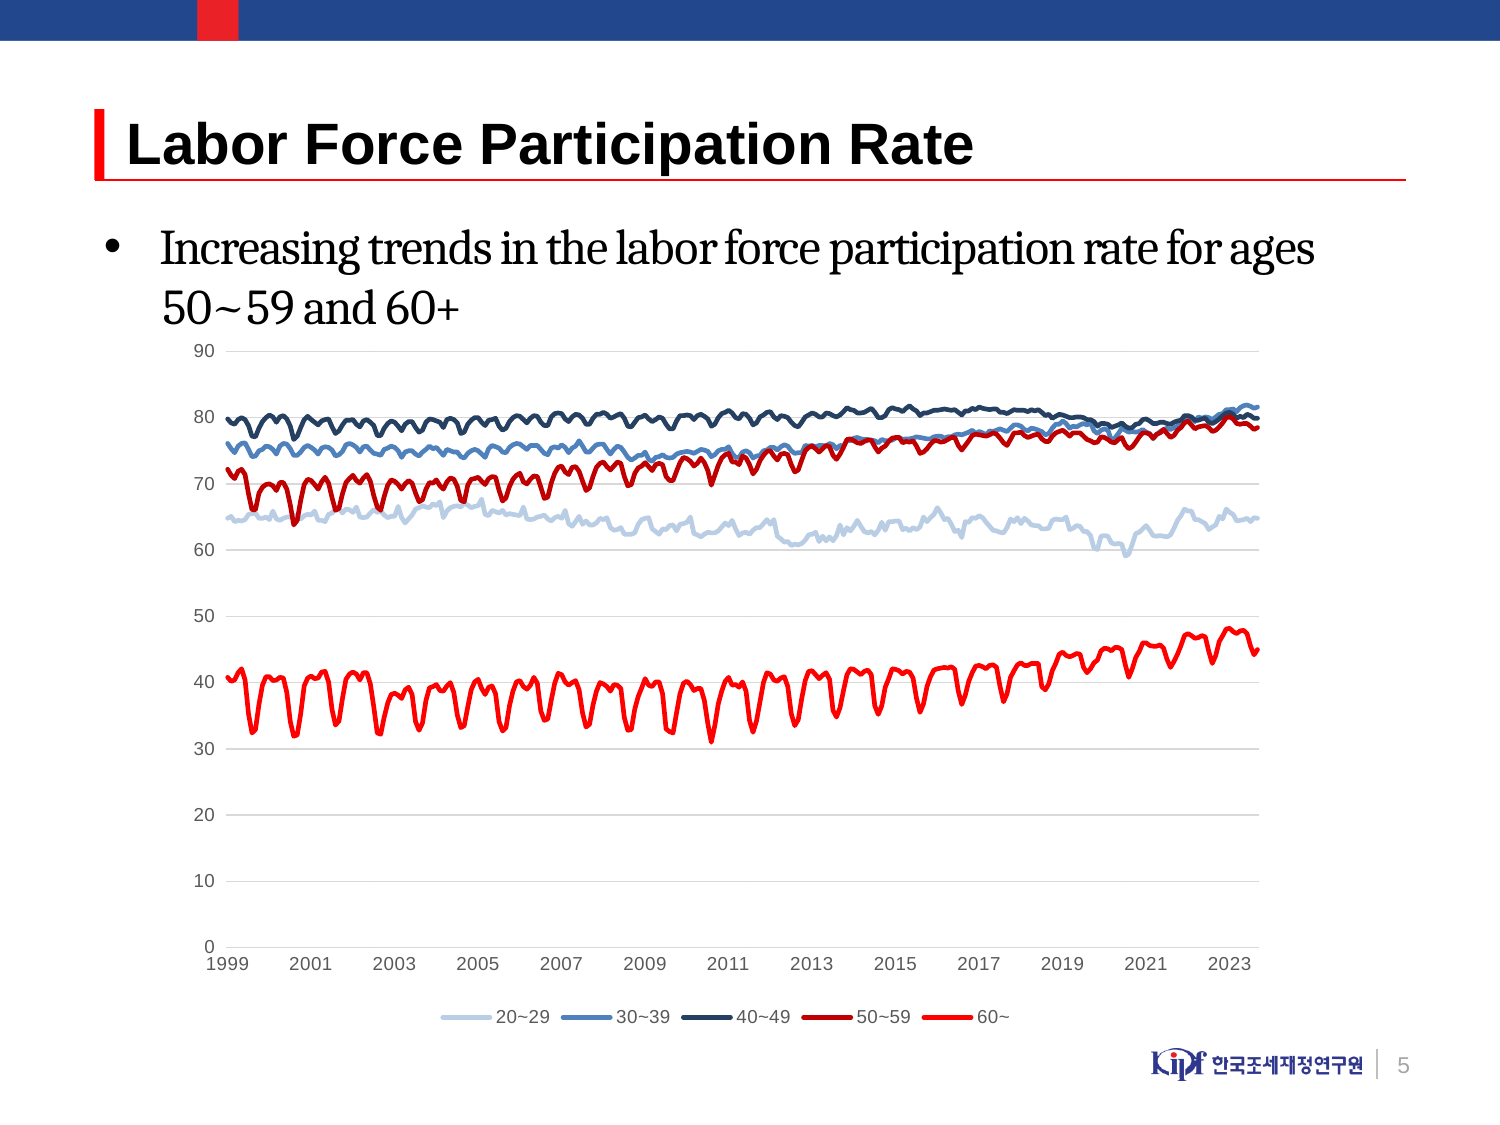

# Labor Force Participation Rate
Increasing trends in the labor force participation rate for ages 50~59 and 60+

### Chart

| Category |  |  |  |  |  |
|---|---|---|---|---|---|
| 36312 | 64.8 | 76.1 | 79.8 | 72.2 | 40.8 |
| 36342 | 65.1 | 75.3 | 79.2 | 71.3 | 40.2 |
| 36373 | 64.3 | 74.7 | 79.0 | 70.8 | 40.4 |
| 36404 | 64.5 | 75.7 | 79.7 | 71.9 | 41.5 |
| 36434 | 64.4 | 76.1 | 80.0 | 72.2 | 42.1 |
| 36465 | 64.6 | 76.2 | 79.7 | 71.4 | 40.4 |
| 36495 | 65.4 | 75.2 | 78.8 | 68.5 | 35.3 |
| 36526 | 65.5 | 74.1 | 77.2 | 66.1 | 32.4 |
| 36557 | 65.6 | 74.2 | 77.1 | 66.1 | 32.9 |
| 36586 | 64.8 | 75.0 | 78.4 | 68.6 | 36.7 |
| 36617 | 64.8 | 75.2 | 79.4 | 69.5 | 39.6 |
| 36647 | 65.0 | 75.7 | 80.0 | 69.9 | 40.9 |
| 36678 | 64.6 | 75.6 | 80.4 | 70.0 | 40.9 |
| 36708 | 65.9 | 75.2 | 80.1 | 69.7 | 40.3 |
| 36739 | 64.7 | 74.5 | 79.3 | 69.0 | 40.4 |
| 36770 | 64.5 | 75.7 | 80.1 | 70.2 | 40.8 |
| 36800 | 64.8 | 76.1 | 80.3 | 70.2 | 40.7 |
| 36831 | 65.0 | 76.0 | 79.8 | 69.2 | 38.5 |
| 36861 | 65.0 | 75.3 | 78.7 | 66.8 | 34.1 |
| 36892 | 65.3 | 74.3 | 76.7 | 63.8 | 31.9 |
| 36923 | 65.0 | 74.3 | 77.2 | 64.5 | 32.1 |
| 36951 | 64.7 | 74.8 | 78.5 | 67.5 | 35.3 |
| 36982 | 65.2 | 75.5 | 79.7 | 69.9 | 39.5 |
| 37012 | 65.4 | 75.8 | 80.2 | 70.7 | 40.7 |
| 37043 | 65.3 | 75.5 | 79.7 | 70.5 | 41.0 |
| 37073 | 65.9 | 75.1 | 79.3 | 69.9 | 40.6 |
| 37104 | 64.5 | 74.5 | 78.9 | 69.2 | 40.7 |
| 37135 | 64.5 | 75.4 | 79.5 | 70.3 | 41.6 |
| 37165 | 64.3 | 75.6 | 79.7 | 71.0 | 41.7 |
| 37196 | 65.4 | 75.5 | 79.8 | 70.1 | 40.1 |
| 37226 | 65.6 | 75.1 | 78.6 | 67.9 | 35.9 |
| 37257 | 66.2 | 74.2 | 77.6 | 66.0 | 33.6 |
| 37288 | 66.2 | 74.4 | 78.0 | 66.3 | 34.2 |
| 37316 | 65.6 | 74.9 | 78.9 | 68.5 | 37.6 |
| 37347 | 66.2 | 75.9 | 79.6 | 70.2 | 40.5 |
| 37377 | 66.1 | 76.1 | 79.6 | 70.8 | 41.3 |
| 37408 | 65.7 | 75.9 | 79.7 | 71.3 | 41.6 |
| 37438 | 66.5 | 75.5 | 79.0 | 70.5 | 41.3 |
| 37469 | 65.0 | 74.8 | 78.6 | 70.1 | 40.4 |
| 37500 | 64.9 | 75.6 | 79.5 | 70.9 | 41.5 |
| 37530 | 65.0 | 75.7 | 79.7 | 71.4 | 41.5 |
| 37561 | 65.6 | 75.1 | 79.3 | 70.4 | 39.8 |
| 37591 | 66.1 | 74.6 | 78.8 | 68.2 | 36.3 |
| 37622 | 65.7 | 74.5 | 77.3 | 66.5 | 32.4 |
| 37653 | 65.9 | 74.3 | 77.3 | 66.0 | 32.2 |
| 37681 | 65.3 | 75.2 | 78.4 | 68.1 | 34.8 |
| 37712 | 64.9 | 75.4 | 79.1 | 69.8 | 36.9 |
| 37742 | 65.1 | 75.7 | 79.5 | 70.6 | 38.2 |
| 37773 | 65.1 | 75.5 | 79.3 | 70.4 | 38.4 |
| 37803 | 66.6 | 75.0 | 78.7 | 69.9 | 38.1 |
| 37834 | 64.9 | 74.0 | 78.0 | 69.2 | 37.6 |
| 37865 | 64.1 | 74.8 | 79.0 | 70.0 | 38.9 |
| 37895 | 64.7 | 75.0 | 79.4 | 70.5 | 39.3 |
| 37926 | 65.3 | 75.0 | 79.4 | 70.1 | 38.2 |
| 37956 | 66.2 | 74.5 | 78.5 | 68.6 | 34.1 |
| 37987 | 66.4 | 74.2 | 77.8 | 67.3 | 32.8 |
| 38018 | 66.7 | 74.8 | 78.1 | 67.6 | 33.9 |
| 38047 | 66.5 | 75.2 | 79.3 | 69.2 | 37.3 |
| 38078 | 66.4 | 75.7 | 79.8 | 70.2 | 39.2 |
| 38108 | 67.0 | 75.3 | 79.7 | 70.1 | 39.4 |
| 38139 | 66.7 | 75.5 | 79.5 | 70.6 | 39.7 |
| 38169 | 67.3 | 74.9 | 79.3 | 69.7 | 38.8 |
| 38200 | 64.9 | 74.3 | 78.5 | 69.2 | 38.7 |
| 38231 | 65.9 | 75.2 | 79.7 | 70.3 | 39.5 |
| 38261 | 66.4 | 75.0 | 79.9 | 70.9 | 40.0 |
| 38292 | 66.6 | 74.8 | 79.7 | 70.7 | 38.5 |
| 38322 | 66.7 | 74.8 | 79.2 | 69.6 | 35.1 |
| 38353 | 66.5 | 74.1 | 77.6 | 67.5 | 33.2 |
| 38384 | 67.1 | 73.9 | 77.8 | 67.3 | 33.5 |
| 38412 | 66.8 | 74.6 | 79.0 | 69.8 | 36.3 |
| 38443 | 66.4 | 75.0 | 79.6 | 70.7 | 38.9 |
| 38473 | 66.6 | 75.2 | 80.0 | 70.8 | 40.1 |
| 38504 | 66.7 | 75.0 | 80.0 | 71.0 | 40.5 |
| 38534 | 67.7 | 74.5 | 79.3 | 70.4 | 39.1 |
| 38565 | 65.4 | 74.0 | 78.8 | 69.9 | 38.2 |
| 38596 | 65.2 | 75.3 | 79.6 | 70.8 | 39.3 |
| 38626 | 66.0 | 75.8 | 79.7 | 71.1 | 39.5 |
| 38657 | 65.8 | 75.6 | 79.9 | 71.0 | 38.3 |
| 38687 | 65.6 | 75.4 | 78.7 | 69.0 | 34.1 |
| 38718 | 66.0 | 74.8 | 78.1 | 67.4 | 32.7 |
| 38749 | 65.3 | 74.7 | 78.4 | 67.9 | 33.2 |
| 38777 | 65.5 | 75.5 | 79.4 | 69.6 | 36.5 |
| 38808 | 65.4 | 75.9 | 80.0 | 70.7 | 38.7 |
| 38838 | 65.3 | 76.1 | 80.3 | 71.3 | 40.1 |
| 38869 | 65.2 | 76.0 | 80.2 | 71.6 | 40.3 |
| 38899 | 66.5 | 75.6 | 79.7 | 70.3 | 39.4 |
| 38930 | 64.7 | 75.2 | 79.2 | 70.0 | 39.0 |
| 38961 | 64.6 | 75.8 | 79.9 | 70.7 | 39.6 |
| 38991 | 64.7 | 75.8 | 80.3 | 71.2 | 40.8 |
| 39022 | 65.0 | 75.8 | 80.2 | 71.1 | 39.9 |
| 39052 | 65.1 | 75.2 | 79.3 | 69.5 | 35.7 |
| 39083 | 65.3 | 74.6 | 78.8 | 67.8 | 34.3 |
| 39114 | 64.7 | 74.4 | 78.8 | 68.0 | 34.5 |
| 39142 | 64.4 | 75.4 | 80.1 | 70.1 | 37.3 |
| 39173 | 64.9 | 75.6 | 80.6 | 71.6 | 39.9 |
| 39203 | 65.1 | 75.4 | 80.7 | 72.5 | 41.4 |
| 39234 | 64.8 | 75.9 | 80.6 | 72.7 | 41.2 |
| 39264 | 66.0 | 75.5 | 79.8 | 71.8 | 40.1 |
| 39295 | 64.0 | 74.7 | 79.4 | 71.4 | 39.6 |
| 39326 | 63.6 | 75.4 | 80.1 | 72.5 | 40.0 |
| 39356 | 64.3 | 75.7 | 80.5 | 72.6 | 40.3 |
| 39387 | 65.1 | 76.5 | 80.4 | 71.9 | 38.9 |
| 39417 | 63.9 | 75.7 | 79.9 | 70.4 | 35.4 |
| 39448 | 64.4 | 74.8 | 79.0 | 69.0 | 33.3 |
| 39479 | 63.8 | 74.8 | 79.0 | 69.4 | 33.7 |
| 39508 | 63.8 | 75.4 | 79.9 | 71.1 | 36.6 |
| 39539 | 64.1 | 75.9 | 80.5 | 72.5 | 38.7 |
| 39569 | 64.8 | 76.0 | 80.5 | 73.1 | 40.0 |
| 39600 | 64.6 | 76.0 | 80.8 | 73.3 | 39.8 |
| 39630 | 64.9 | 75.2 | 80.5 | 72.6 | 39.4 |
| 39661 | 63.4 | 74.5 | 79.9 | 72.1 | 38.7 |
| 39692 | 63.0 | 75.2 | 80.1 | 72.7 | 39.7 |
| 39722 | 63.1 | 75.7 | 80.4 | 73.3 | 39.6 |
| 39753 | 63.4 | 75.5 | 80.6 | 73.1 | 39.1 |
| 39783 | 62.4 | 74.8 | 79.9 | 71.1 | 34.7 |
| 39814 | 62.4 | 74.0 | 78.7 | 69.7 | 32.8 |
| 39845 | 62.4 | 73.6 | 78.6 | 69.9 | 32.9 |
| 39873 | 62.6 | 73.9 | 79.3 | 71.6 | 36.0 |
| 39904 | 63.9 | 74.3 | 80.0 | 72.4 | 37.9 |
| 39934 | 64.6 | 74.3 | 80.1 | 72.7 | 39.2 |
| 39965 | 64.8 | 74.8 | 80.4 | 73.2 | 40.6 |
| 39995 | 64.9 | 73.7 | 79.8 | 72.6 | 39.6 |
| 40026 | 63.2 | 73.4 | 79.4 | 72.0 | 39.4 |
| 40057 | 62.8 | 74.0 | 79.7 | 72.9 | 40.1 |
| 40087 | 62.4 | 74.1 | 80.1 | 73.1 | 40.1 |
| 40118 | 63.2 | 74.4 | 79.9 | 72.9 | 38.3 |
| 40148 | 63.1 | 74.0 | 79.0 | 71.1 | 33.0 |
| 40179 | 63.7 | 73.9 | 78.3 | 70.5 | 32.6 |
| 40210 | 63.8 | 74.0 | 78.3 | 70.5 | 32.4 |
| 40238 | 62.9 | 74.5 | 79.5 | 71.9 | 35.4 |
| 40269 | 63.9 | 74.7 | 80.3 | 73.2 | 38.3 |
| 40299 | 64.0 | 74.8 | 80.3 | 74.0 | 39.9 |
| 40330 | 64.2 | 74.9 | 80.4 | 73.8 | 40.2 |
| 40360 | 65.0 | 74.8 | 80.3 | 73.4 | 39.7 |
| 40391 | 62.5 | 74.6 | 79.7 | 72.7 | 38.8 |
| 40422 | 62.3 | 74.9 | 80.3 | 73.1 | 39.1 |
| 40452 | 62.0 | 75.2 | 80.5 | 73.9 | 39.1 |
| 40483 | 62.4 | 75.1 | 80.2 | 73.2 | 37.3 |
| 40513 | 62.7 | 74.9 | 79.8 | 72.0 | 33.8 |
| 40544 | 62.6 | 74.1 | 78.7 | 69.8 | 31.0 |
| 40575 | 62.6 | 74.4 | 79.0 | 71.3 | 33.5 |
| 40603 | 62.9 | 75.0 | 80.0 | 72.8 | 36.8 |
| 40634 | 63.5 | 75.2 | 80.6 | 73.9 | 38.7 |
| 40664 | 64.1 | 75.2 | 80.8 | 74.4 | 40.2 |
| 40695 | 63.7 | 75.6 | 81.1 | 74.6 | 40.8 |
| 40725 | 64.5 | 74.6 | 80.7 | 73.3 | 39.6 |
| 40756 | 63.2 | 74.0 | 80.0 | 73.3 | 39.7 |
| 40787 | 62.2 | 74.0 | 79.8 | 72.9 | 39.3 |
| 40817 | 62.6 | 74.8 | 80.6 | 74.2 | 40.1 |
| 40848 | 62.7 | 75.0 | 80.5 | 73.9 | 38.7 |
| 40878 | 62.4 | 74.7 | 79.9 | 72.9 | 34.3 |
| 40909 | 63.0 | 73.9 | 78.9 | 71.5 | 32.5 |
| 40940 | 63.4 | 74.2 | 79.2 | 72.2 | 34.2 |
| 40969 | 63.4 | 74.3 | 80.1 | 73.5 | 37.1 |
| 41000 | 64.0 | 75.0 | 80.4 | 74.3 | 40.0 |
| 41030 | 64.6 | 75.1 | 80.8 | 74.9 | 41.5 |
| 41061 | 63.9 | 75.5 | 80.9 | 75.0 | 41.3 |
| 41091 | 64.6 | 75.5 | 80.1 | 74.2 | 40.4 |
| 41122 | 62.1 | 75.1 | 79.7 | 73.6 | 40.2 |
| 41153 | 61.7 | 75.6 | 80.3 | 74.5 | 40.7 |
| 41183 | 61.2 | 75.9 | 80.2 | 74.6 | 40.9 |
| 41214 | 61.3 | 75.7 | 80.0 | 74.4 | 39.4 |
| 41244 | 60.7 | 75.0 | 79.3 | 72.9 | 35.3 |
| 41275 | 60.9 | 74.6 | 78.8 | 71.8 | 33.5 |
| 41306 | 60.8 | 74.7 | 78.6 | 72.1 | 34.4 |
| 41334 | 61.0 | 74.7 | 79.3 | 73.6 | 37.6 |
| 41365 | 61.5 | 75.8 | 80.1 | 75.0 | 40.3 |
| 41395 | 62.3 | 75.7 | 80.4 | 75.5 | 41.7 |
| 41426 | 62.4 | 75.8 | 80.7 | 75.7 | 41.8 |
| 41456 | 62.7 | 75.6 | 80.5 | 75.3 | 41.2 |
| 41487 | 61.3 | 75.8 | 80.1 | 74.8 | 40.6 |
| 41518 | 62.1 | 75.8 | 80.1 | 75.3 | 41.1 |
| 41548 | 61.4 | 75.7 | 80.7 | 75.8 | 41.5 |
| 41579 | 62.0 | 76.1 | 80.6 | 75.6 | 40.5 |
| 41609 | 61.4 | 75.9 | 80.3 | 74.3 | 35.8 |
| 41640 | 62.2 | 75.3 | 80.1 | 73.7 | 34.8 |
| 41671 | 63.8 | 75.8 | 80.4 | 74.5 | 36.2 |
| 41699 | 62.3 | 75.7 | 80.9 | 75.5 | 38.8 |
| 41730 | 63.4 | 76.6 | 81.5 | 76.7 | 41.2 |
| 41760 | 62.9 | 76.5 | 81.2 | 76.8 | 42.1 |
| 41791 | 63.6 | 76.9 | 81.1 | 76.5 | 42.0 |
| 41821 | 64.5 | 77.0 | 80.7 | 76.2 | 41.6 |
| 41852 | 63.6 | 76.8 | 80.7 | 76.1 | 41.2 |
| 41883 | 62.8 | 76.7 | 80.8 | 76.4 | 41.7 |
| 41913 | 62.6 | 76.7 | 81.1 | 76.6 | 41.9 |
| 41944 | 62.8 | 76.6 | 81.4 | 76.6 | 41.2 |
| 41974 | 62.3 | 76.5 | 80.8 | 75.6 | 36.5 |
| 42005 | 63.0 | 76.2 | 80.0 | 74.8 | 35.2 |
| 42036 | 64.2 | 76.7 | 80.0 | 75.4 | 36.5 |
| 42064 | 63.0 | 76.5 | 80.3 | 75.7 | 39.3 |
| 42095 | 64.3 | 76.5 | 81.2 | 76.4 | 40.6 |
| 42125 | 64.3 | 76.6 | 81.5 | 76.9 | 42.1 |
| 42156 | 64.4 | 76.9 | 81.3 | 77.0 | 42.0 |
| 42186 | 64.4 | 77.0 | 81.2 | 77.0 | 41.8 |
| 42217 | 63.1 | 76.7 | 80.9 | 76.2 | 41.3 |
| 42248 | 63.3 | 76.8 | 81.4 | 76.4 | 41.7 |
| 42278 | 62.9 | 76.8 | 81.8 | 76.3 | 41.6 |
| 42309 | 63.4 | 76.9 | 81.3 | 76.5 | 40.7 |
| 42339 | 63.1 | 77.1 | 81.0 | 75.7 | 37.6 |
| 42370 | 63.5 | 77.0 | 80.3 | 74.6 | 35.5 |
| 42401 | 65.0 | 76.9 | 80.7 | 74.8 | 36.8 |
| 42430 | 64.3 | 76.8 | 80.7 | 75.3 | 39.4 |
| 42461 | 64.9 | 76.8 | 80.9 | 76.0 | 40.9 |
| 42491 | 65.4 | 77.1 | 81.1 | 76.5 | 41.9 |
| 42522 | 66.4 | 77.2 | 81.1 | 76.5 | 42.1 |
| 42552 | 65.6 | 77.2 | 81.2 | 76.3 | 42.2 |
| 42583 | 64.6 | 76.9 | 81.3 | 76.4 | 42.3 |
| 42614 | 64.8 | 77.1 | 81.2 | 76.7 | 42.2 |
| 42644 | 63.9 | 77.1 | 81.1 | 77.0 | 42.4 |
| 42675 | 62.8 | 77.4 | 81.2 | 77.0 | 42.0 |
| 42705 | 63.0 | 77.5 | 80.8 | 75.8 | 38.7 |
| 42736 | 61.9 | 77.4 | 80.4 | 75.1 | 36.7 |
| 42767 | 64.3 | 77.6 | 81.0 | 75.8 | 38.1 |
| 42795 | 64.2 | 77.8 | 81.0 | 76.5 | 40.2 |
| 42826 | 64.9 | 78.1 | 81.4 | 77.3 | 41.5 |
| 42856 | 64.8 | 77.6 | 81.2 | 77.5 | 42.5 |
| 42887 | 65.2 | 77.9 | 81.6 | 77.4 | 42.6 |
| 42917 | 64.9 | 77.7 | 81.4 | 77.3 | 42.4 |
| 42948 | 64.2 | 77.4 | 81.3 | 77.2 | 42.1 |
| 42979 | 63.6 | 78.0 | 81.2 | 77.4 | 42.6 |
| 43009 | 63.0 | 77.9 | 81.3 | 77.7 | 42.7 |
| 43040 | 62.9 | 78.1 | 81.3 | 77.5 | 42.3 |
| 43070 | 62.7 | 78.3 | 80.8 | 76.9 | 39.4 |
| 43101 | 62.6 | 78.1 | 80.8 | 76.2 | 37.1 |
| 43132 | 63.4 | 77.9 | 80.6 | 75.8 | 38.3 |
| 43160 | 64.7 | 78.4 | 80.9 | 76.7 | 40.8 |
| 43191 | 64.3 | 78.9 | 81.2 | 77.7 | 41.8 |
| 43221 | 64.9 | 78.9 | 81.1 | 77.7 | 42.7 |
| 43252 | 64.0 | 78.7 | 81.1 | 77.8 | 43.0 |
| 43282 | 64.8 | 78.2 | 81.1 | 77.3 | 42.6 |
| 43313 | 64.4 | 78.0 | 80.9 | 77.0 | 42.6 |
| 43344 | 63.8 | 78.4 | 81.2 | 77.2 | 42.9 |
| 43374 | 63.7 | 78.3 | 81.0 | 77.4 | 42.9 |
| 43405 | 63.7 | 78.1 | 81.2 | 77.5 | 42.9 |
| 43435 | 63.2 | 77.9 | 80.8 | 76.8 | 39.4 |
| 43466 | 63.2 | 77.4 | 80.3 | 76.4 | 38.9 |
| 43497 | 63.3 | 77.6 | 80.5 | 76.4 | 39.8 |
| 43525 | 64.5 | 78.4 | 79.9 | 77.2 | 41.8 |
| 43556 | 64.7 | 79.0 | 80.2 | 77.7 | 42.9 |
| 43586 | 64.6 | 79.0 | 80.5 | 77.9 | 44.3 |
| 43617 | 64.6 | 79.5 | 80.4 | 78.1 | 44.6 |
| 43647 | 65.0 | 79.1 | 80.2 | 77.7 | 44.1 |
| 43678 | 63.1 | 78.4 | 80.0 | 77.2 | 43.9 |
| 43709 | 63.3 | 78.7 | 80.0 | 77.7 | 44.1 |
| 43739 | 63.7 | 78.6 | 80.1 | 77.7 | 44.4 |
| 43770 | 63.6 | 78.9 | 80.1 | 77.7 | 44.3 |
| 43800 | 62.8 | 79.1 | 80.0 | 77.2 | 42.3 |
| 43831 | 62.8 | 78.9 | 79.7 | 76.7 | 41.5 |
| 43862 | 62.2 | 79.2 | 79.7 | 76.5 | 42.1 |
| 43891 | 60.3 | 78.0 | 79.4 | 76.2 | 43.0 |
| 43922 | 60.1 | 77.6 | 78.7 | 76.3 | 43.4 |
| 43952 | 62.1 | 78.1 | 79.1 | 77.1 | 44.8 |
| 43983 | 62.2 | 78.3 | 79.1 | 77.0 | 45.2 |
| 44013 | 62.1 | 78.1 | 79.0 | 76.7 | 45.1 |
| 44044 | 61.1 | 76.6 | 78.5 | 76.3 | 44.8 |
| 44075 | 60.9 | 76.9 | 78.7 | 76.2 | 45.3 |
| 44105 | 61.0 | 77.6 | 78.9 | 76.7 | 45.3 |
| 44136 | 60.9 | 78.4 | 79.2 | 77.0 | 45.0 |
| 44166 | 59.1 | 78.1 | 78.7 | 75.9 | 42.7 |
| 44197 | 59.4 | 77.8 | 78.4 | 75.3 | 40.8 |
| 44228 | 60.9 | 77.9 | 78.5 | 75.6 | 42.1 |
| 44256 | 62.5 | 77.8 | 79.0 | 76.3 | 43.8 |
| 44287 | 62.7 | 77.9 | 79.1 | 77.1 | 44.7 |
| 44317 | 63.2 | 78.2 | 79.7 | 77.7 | 46.0 |
| 44348 | 63.7 | 77.8 | 79.8 | 77.7 | 46.0 |
| 44378 | 63.0 | 77.6 | 79.5 | 77.5 | 45.6 |
| 44409 | 62.2 | 76.8 | 79.1 | 76.9 | 45.5 |
| 44440 | 62.1 | 77.4 | 79.1 | 77.5 | 45.5 |
| 44470 | 62.2 | 77.9 | 79.3 | 77.7 | 45.7 |
| 44501 | 62.1 | 78.2 | 79.3 | 78.2 | 45.2 |
| 44531 | 62.0 | 78.4 | 79.1 | 77.6 | 43.5 |
| 44562 | 62.3 | 78.2 | 79.0 | 77.0 | 42.3 |
| 44593 | 63.3 | 78.5 | 79.3 | 77.3 | 43.2 |
| 44621 | 64.5 | 78.7 | 79.5 | 78.1 | 44.3 |
| 44652 | 65.2 | 79.4 | 79.6 | 78.5 | 45.6 |
| 44682 | 66.2 | 79.7 | 80.3 | 79.2 | 47.1 |
| 44713 | 65.9 | 79.6 | 80.3 | 79.5 | 47.4 |
| 44743 | 65.9 | 80.0 | 80.1 | 78.9 | 47.1 |
| 44774 | 64.6 | 79.4 | 79.6 | 78.3 | 46.7 |
| 44805 | 64.6 | 80.1 | 79.6 | 78.6 | 46.8 |
| 44835 | 64.3 | 79.9 | 79.8 | 78.7 | 47.1 |
| 44866 | 64.0 | 80.1 | 79.9 | 78.8 | 46.9 |
| 44896 | 63.1 | 80.0 | 79.3 | 78.5 | 44.7 |
| 44927 | 63.5 | 79.7 | 79.1 | 77.9 | 42.9 |
| 44958 | 63.8 | 80.1 | 79.4 | 78.1 | 44.1 |
| 44986 | 65.1 | 80.5 | 79.8 | 78.6 | 46.2 |
| 45017 | 64.7 | 80.6 | 80.3 | 79.2 | 47.1 |
| 45047 | 66.2 | 81.2 | 80.7 | 80.0 | 48.1 |
| 45078 | 65.7 | 81.2 | 80.8 | 80.1 | 48.2 |
| 45108 | 65.4 | 81.3 | 80.5 | 79.8 | 47.7 |
| 45139 | 64.4 | 80.9 | 79.9 | 79.1 | 47.4 |
| 45170 | 64.5 | 81.5 | 80.2 | 79.0 | 47.8 |
| 45200 | 64.6 | 81.8 | 80.0 | 79.1 | 47.9 |
| 45231 | 64.8 | 81.9 | 80.5 | 79.1 | 47.4 |
| 45261 | 64.3 | 81.7 | 80.3 | 78.7 | 45.5 |
| 45292 | 64.9 | 81.4 | 79.9 | 78.2 | 44.2 |
| 45323 | 64.8 | 81.6 | 79.9 | 78.5 | 45.0 |
5